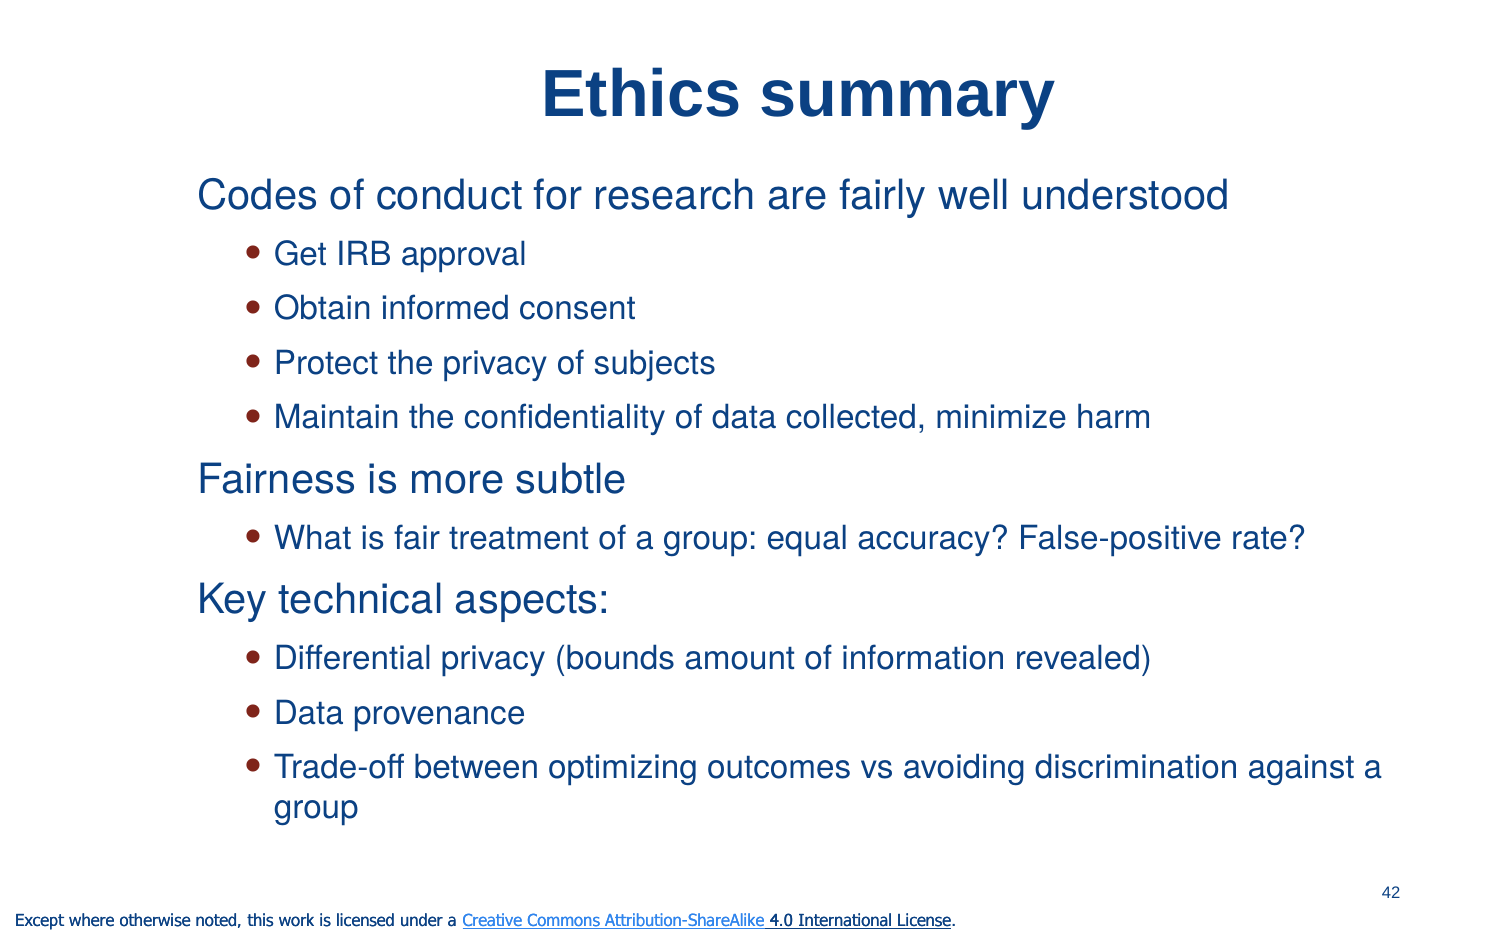

# Ethics summary
Codes of conduct for research are fairly well understood
Get IRB approval
Obtain informed consent
Protect the privacy of subjects
Maintain the confidentiality of data collected, minimize harm
Fairness is more subtle
What is fair treatment of a group: equal accuracy? False-positive rate?
Key technical aspects:
Differential privacy (bounds amount of information revealed)
Data provenance
Trade-off between optimizing outcomes vs avoiding discrimination against a group
42